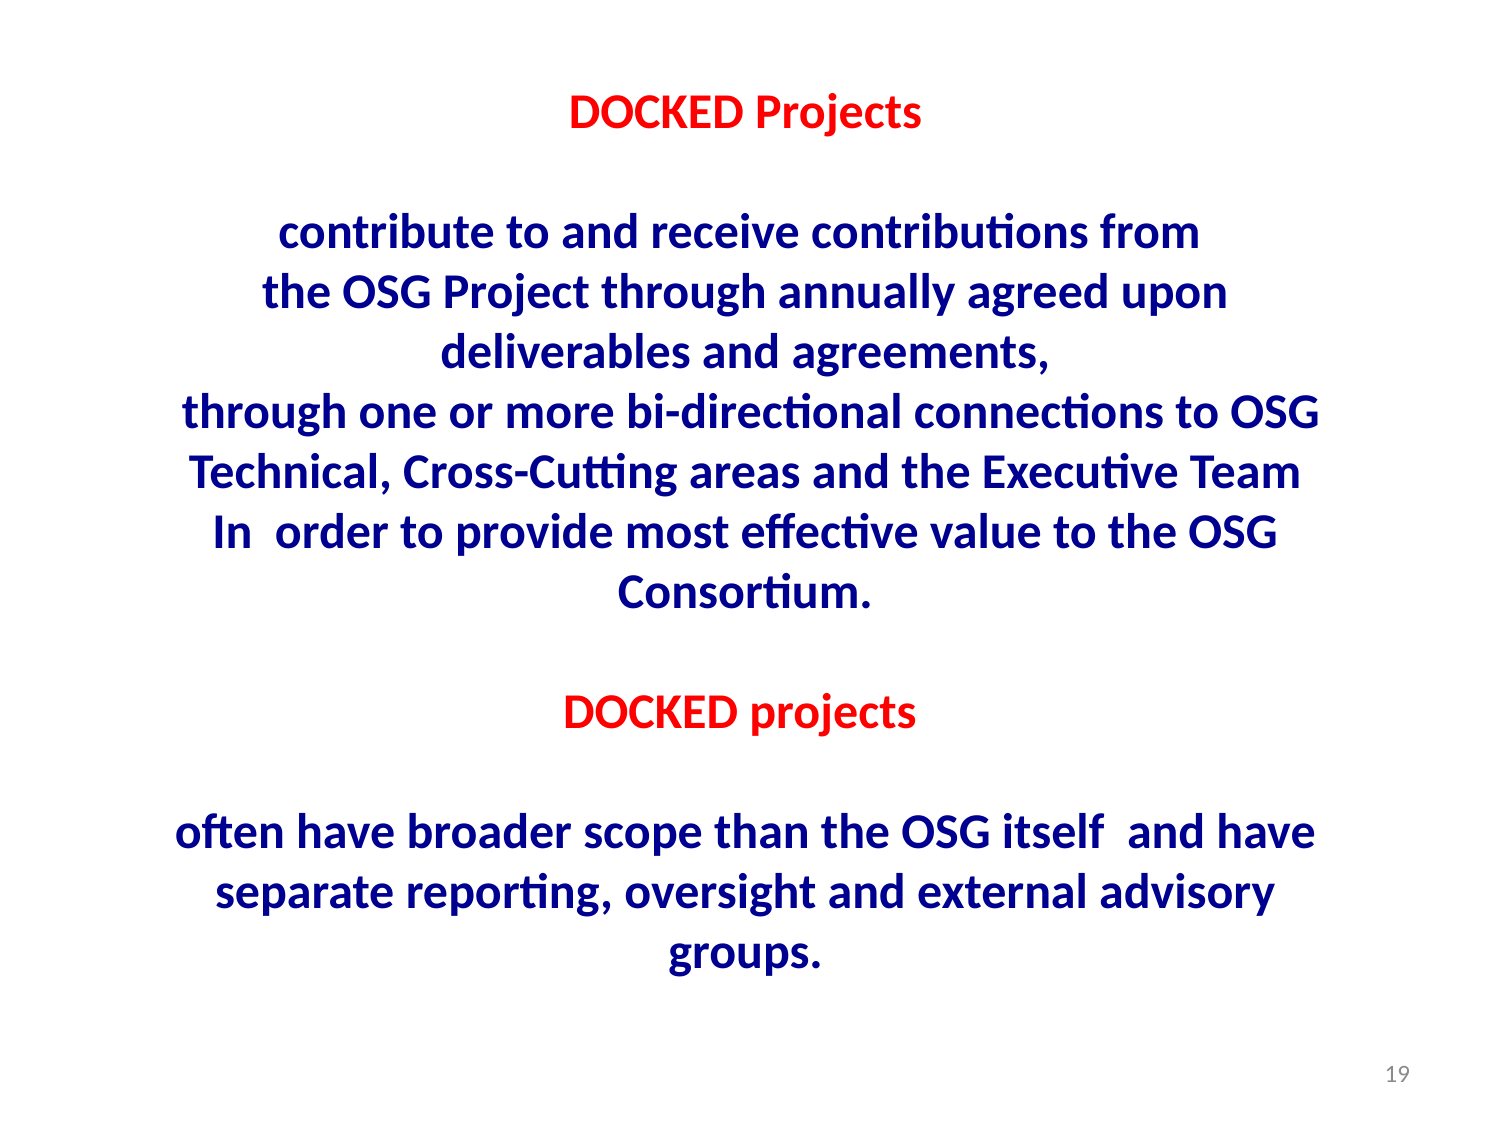

DOCKED Projects

contribute to and receive contributions from
the OSG Project through annually agreed upon deliverables and agreements,
 through one or more bi-directional connections to OSG Technical, Cross-Cutting areas and the Executive Team
In  order to provide most effective value to the OSG Consortium.

DOCKED projects

often have broader scope than the OSG itself  and have separate reporting, oversight and external advisory groups.
19